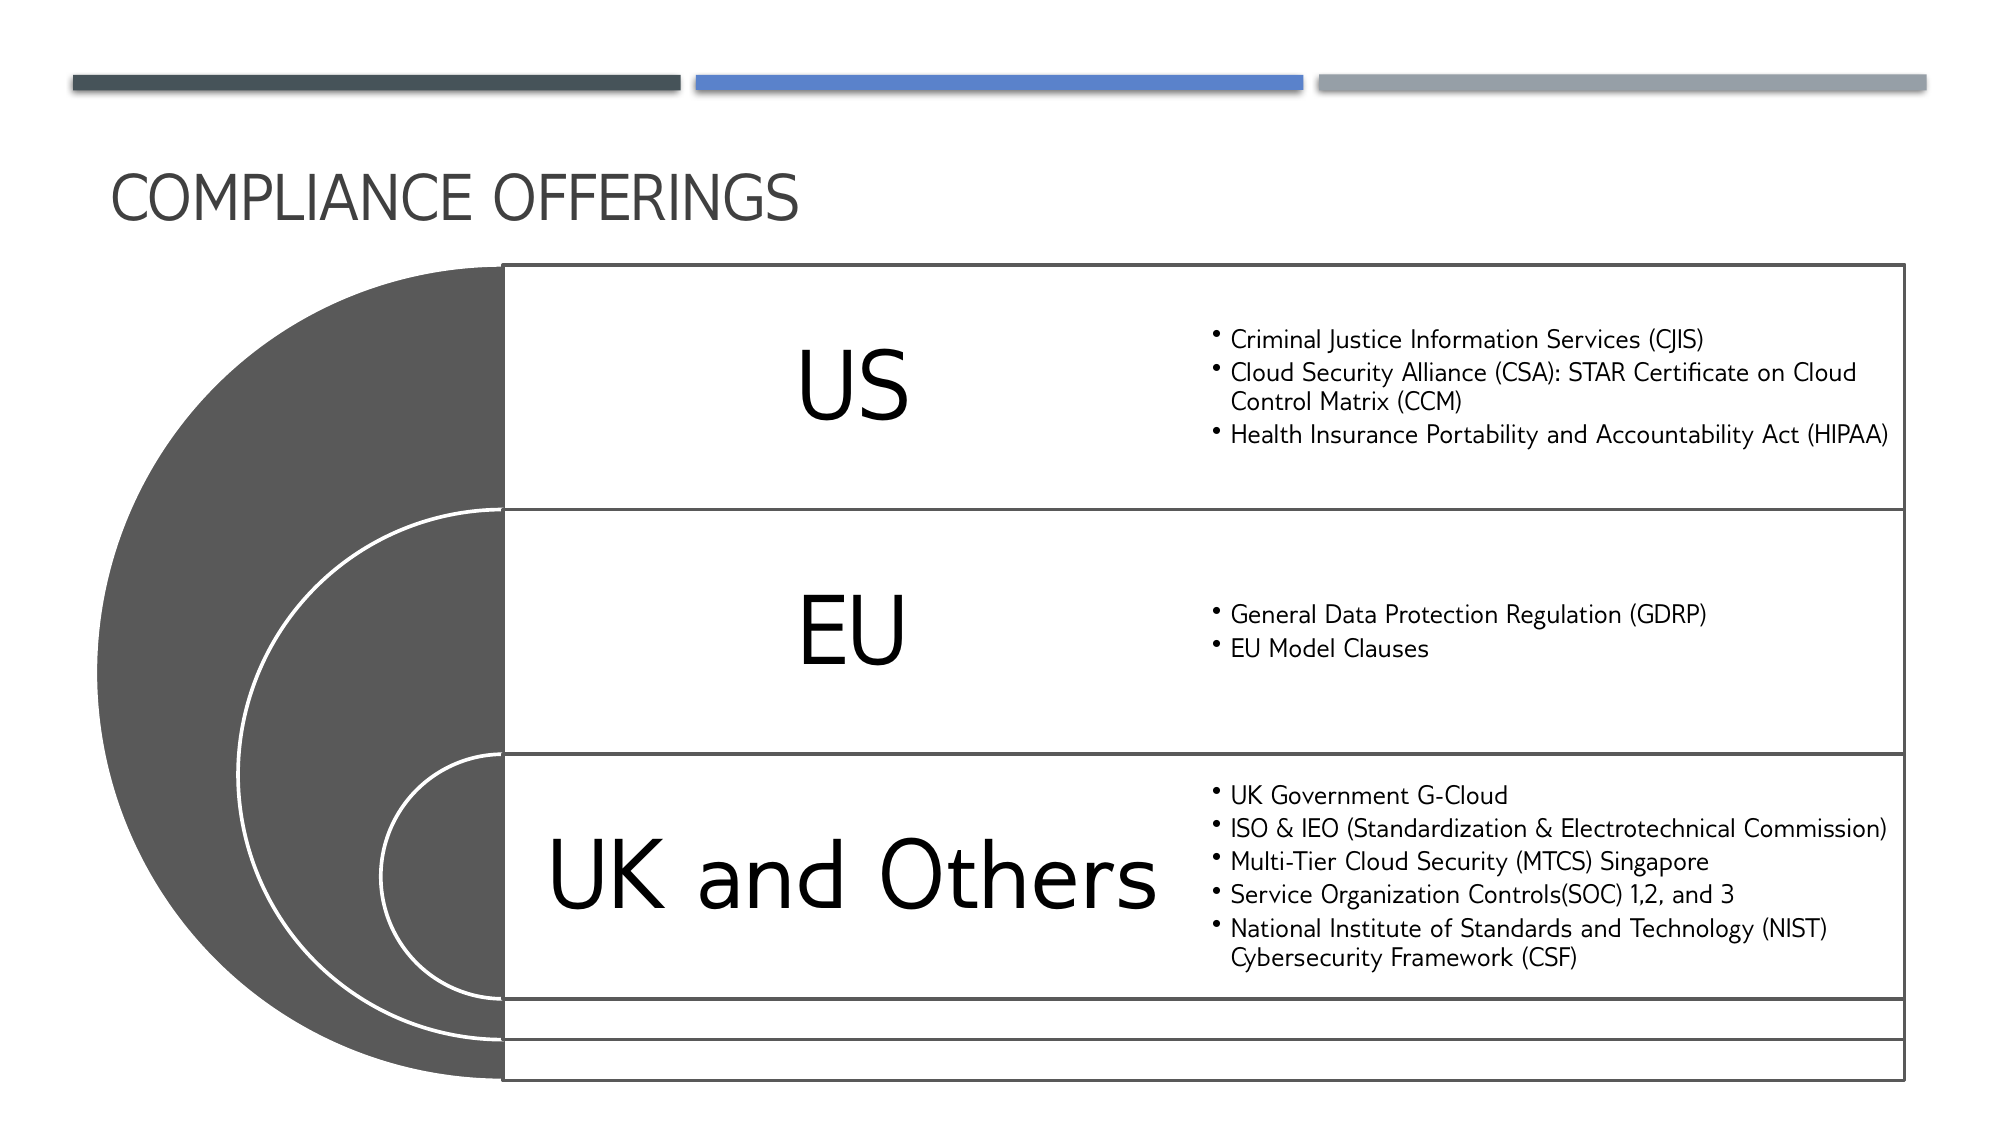

# COMPLIANCE OFFERINGS
US
EU
UK and Others
Criminal Justice Information Services (CJIS)
Cloud Security Alliance (CSA): STAR Certificate on Cloud Control Matrix (CCM)
Health Insurance Portability and Accountability Act (HIPAA)
General Data Protection Regulation (GDRP)
EU Model Clauses
UK Government G-Cloud
ISO & IEO (Standardization & Electrotechnical Commission)
Multi-Tier Cloud Security (MTCS) Singapore
Service Organization Controls(SOC) 1,2, and 3
National Institute of Standards and Technology (NIST) Cybersecurity Framework (CSF)